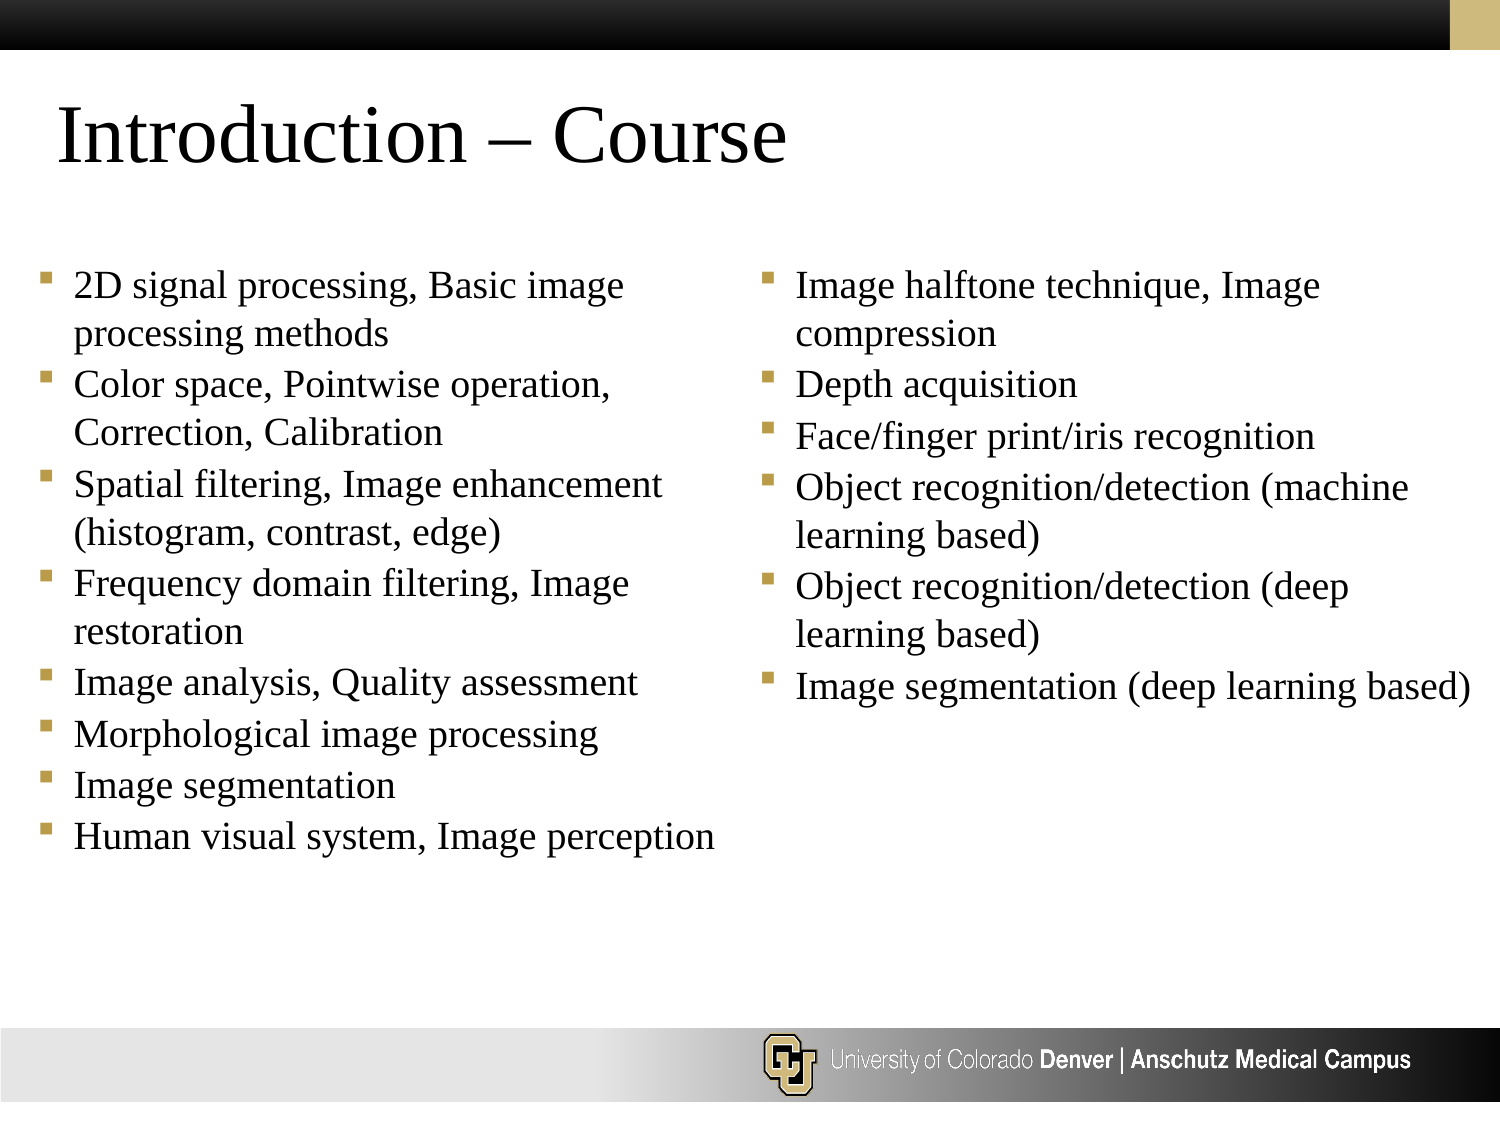

Introduction – Course

2D signal processing, Basic image processing methods
Color space, Pointwise operation, Correction, Calibration
Spatial filtering, Image enhancement (histogram, contrast, edge)
Frequency domain filtering, Image restoration
Image analysis, Quality assessment
Morphological image processing
Image segmentation
Human visual system, Image perception
Image halftone technique, Image compression
Depth acquisition
Face/finger print/iris recognition
Object recognition/detection (machine learning based)
Object recognition/detection (deep learning based)
Image segmentation (deep learning based)